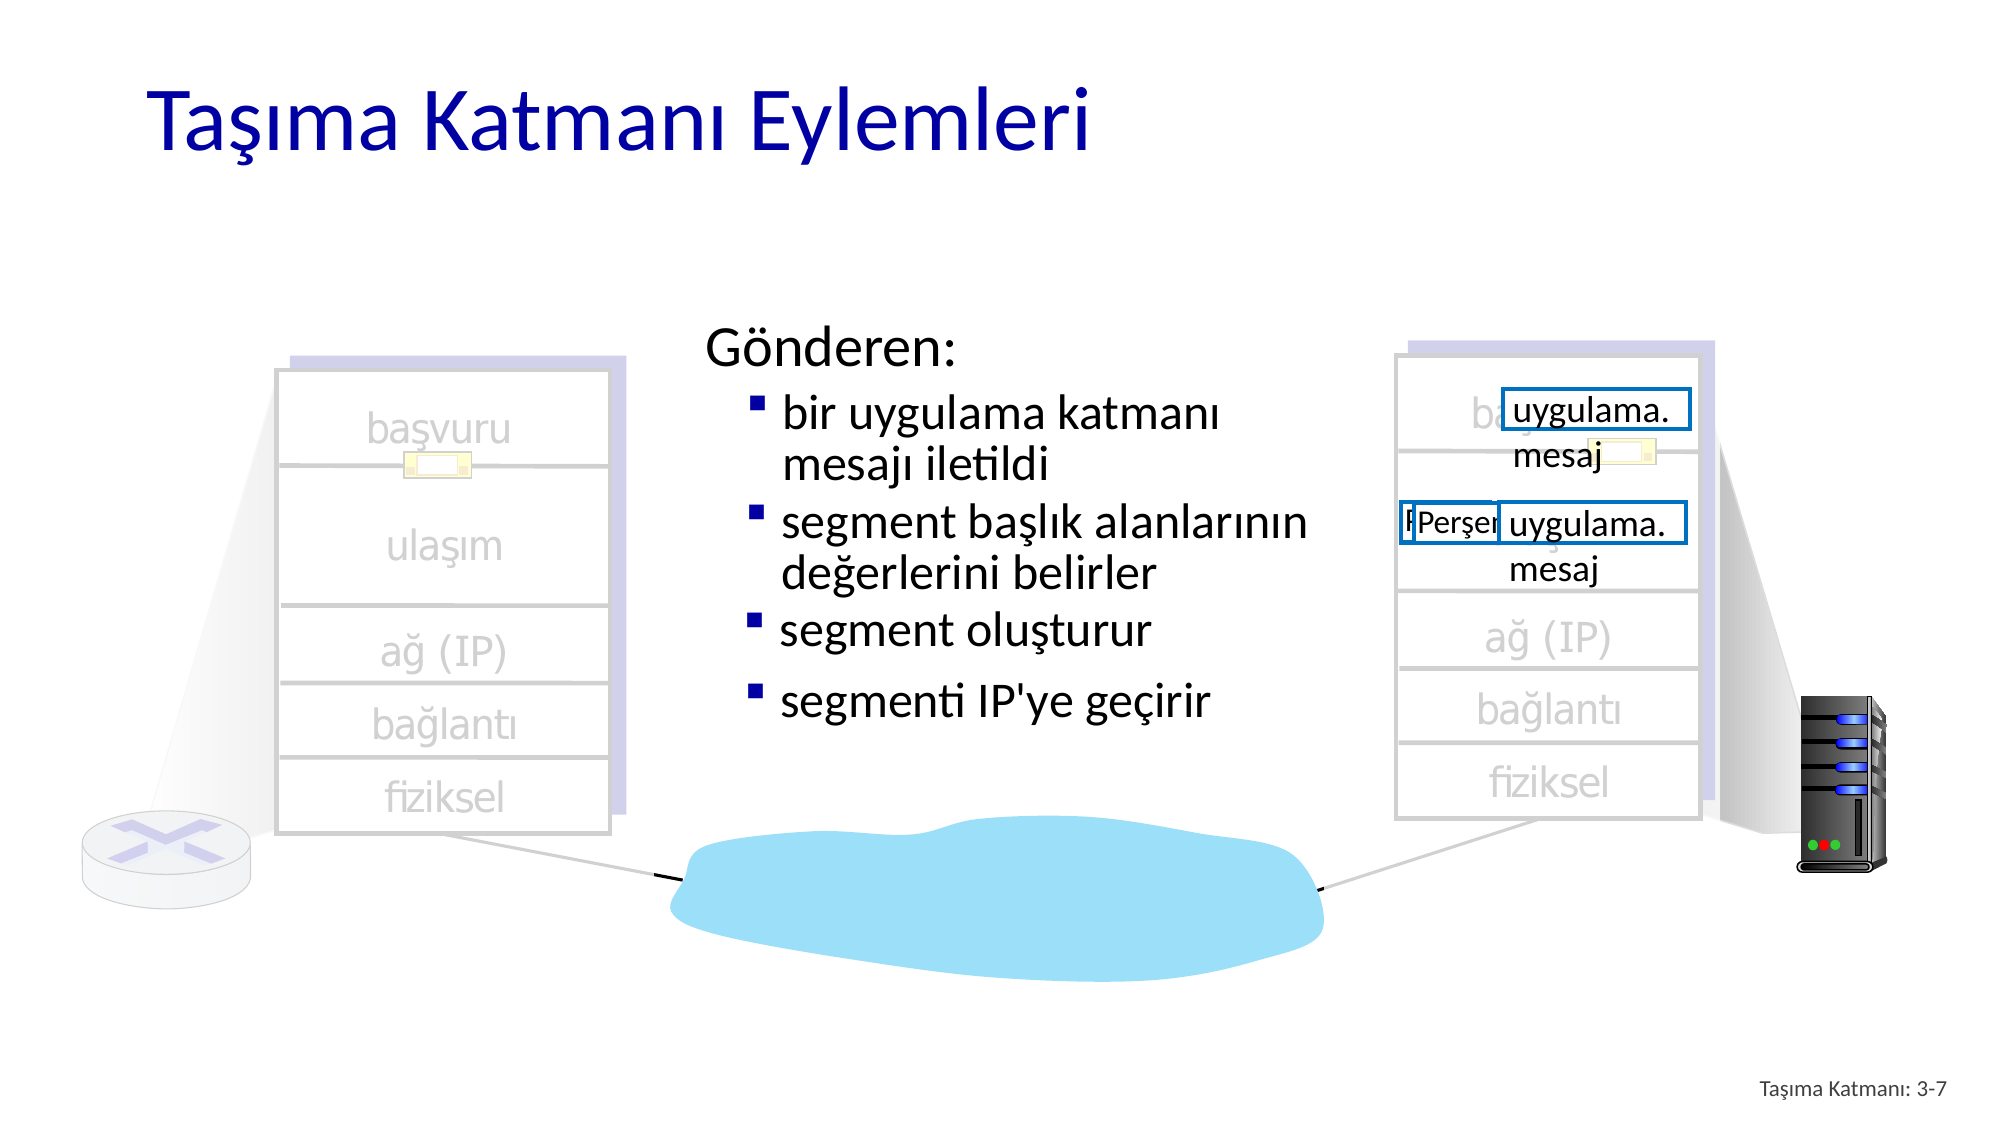

# Taşıma Katmanı Eylemleri

Gönderen:

başvuru

ağ (IP)

bağlantı

fiziksel

başvuru

ağ (IP)

bağlantı

fiziksel

uygulama.mesaj

bir uygulama katmanı mesajı iletildi

segment başlık alanlarının değerlerini belirler
Perşembe​

ulaşım
uygulama.mesaj

Perşembe​

ulaşım
segment oluşturur
segmenti IP'ye geçirir

Taşıma Katmanı: 3-7